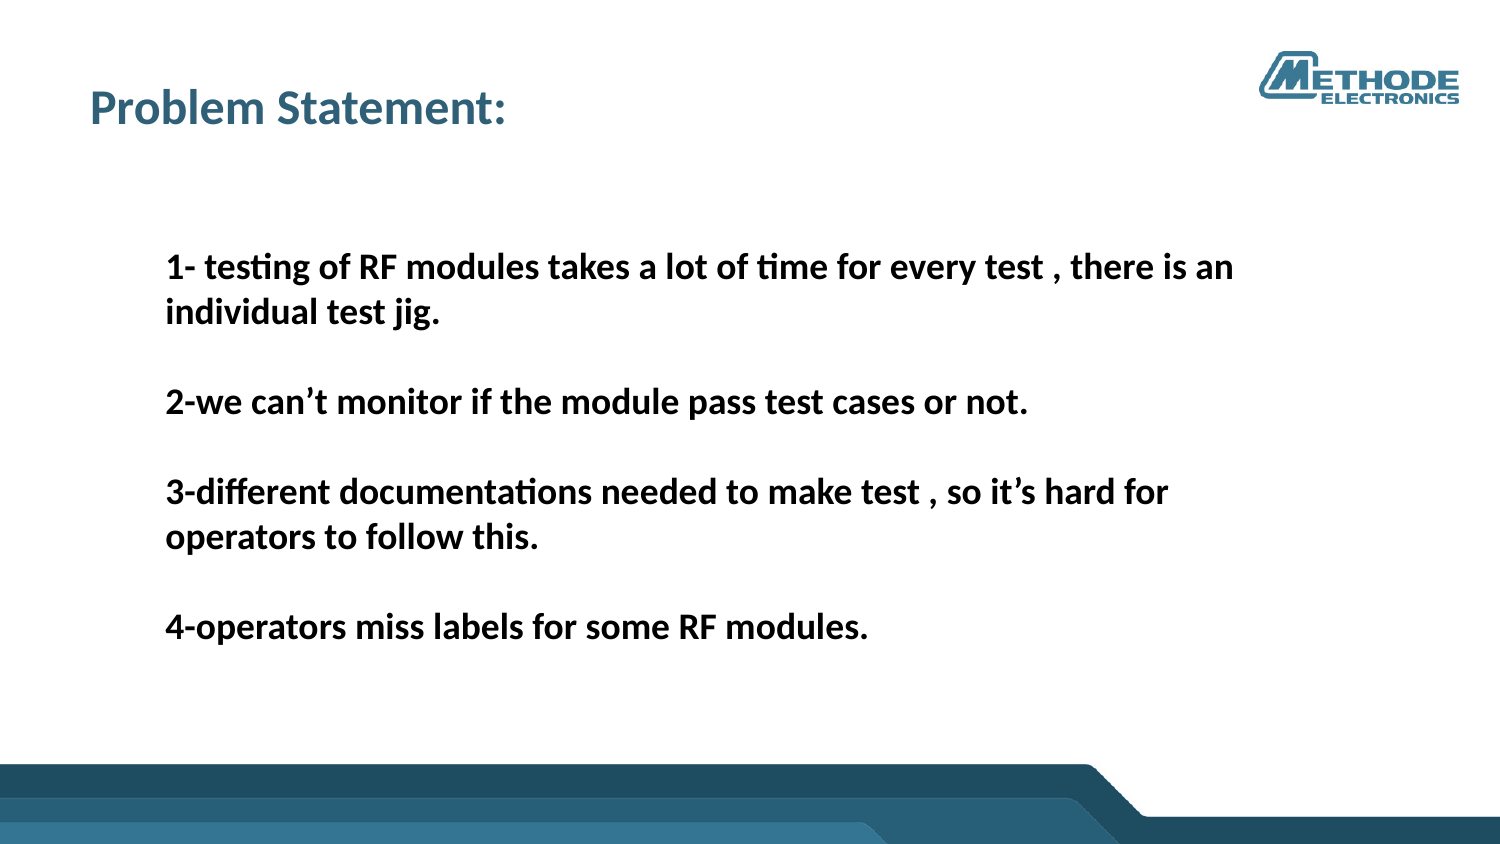

# Problem Statement:
1- testing of RF modules takes a lot of time for every test , there is an individual test jig.

2-we can’t monitor if the module pass test cases or not.

3-different documentations needed to make test , so it’s hard for operators to follow this.

4-operators miss labels for some RF modules.